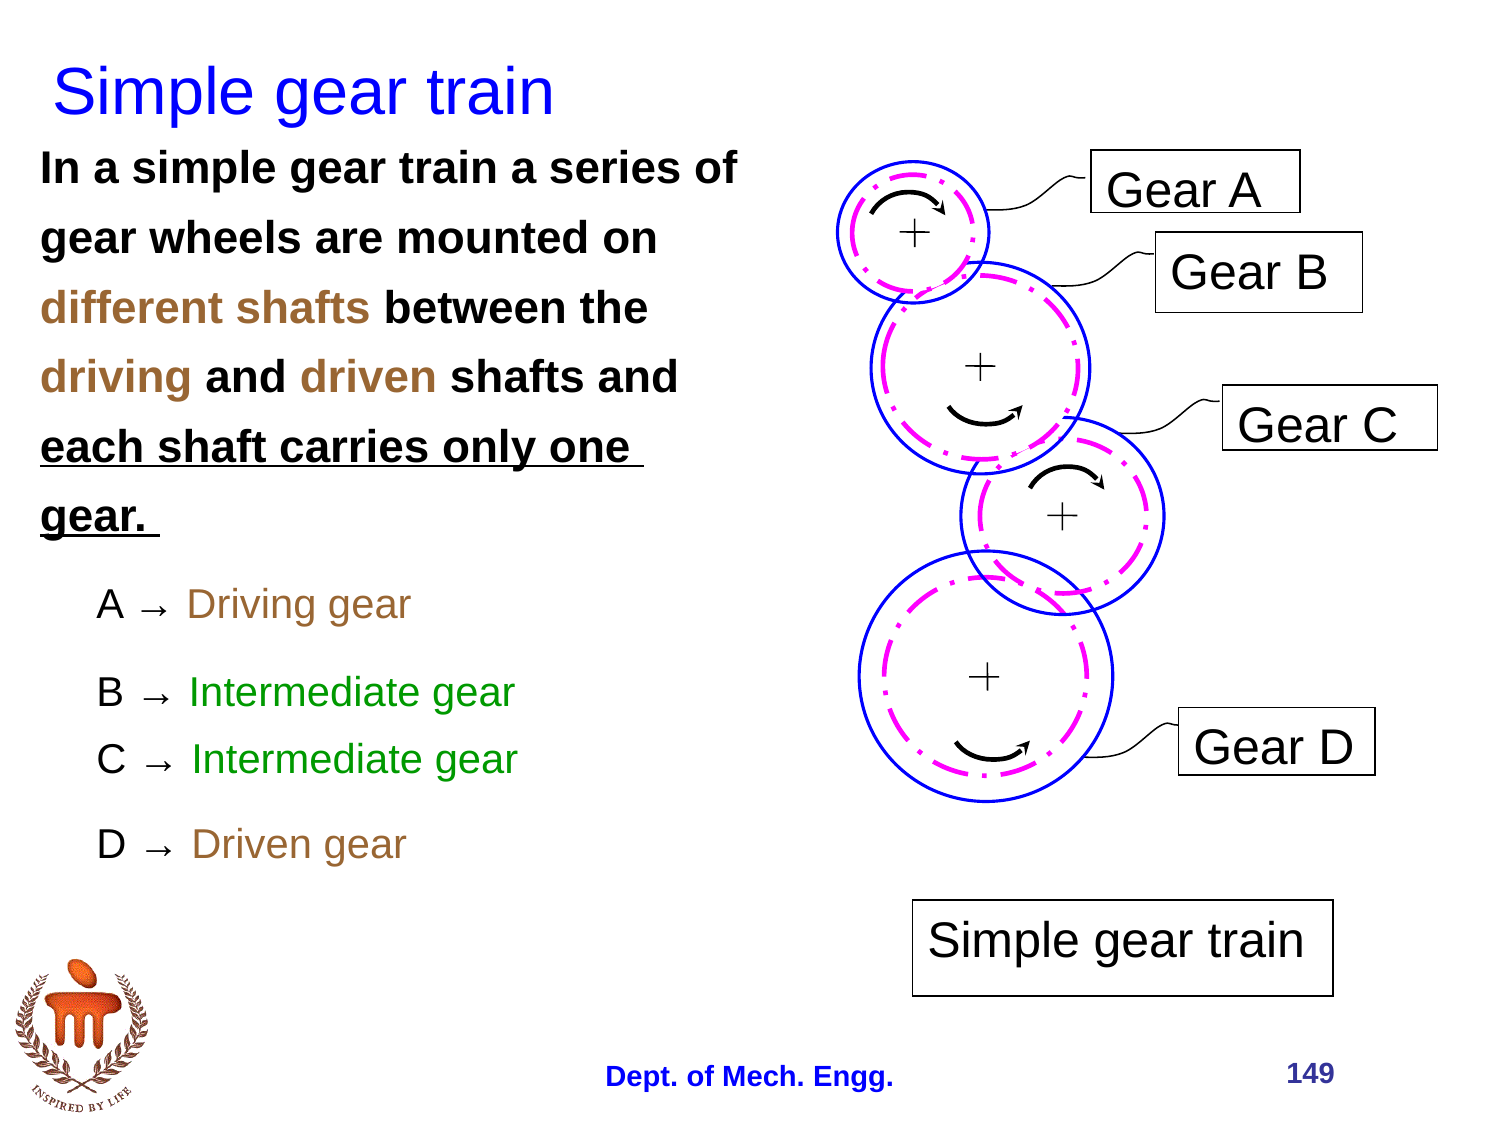

# Simple gear train
In a simple gear train a series of
gear wheels are mounted on
different shafts between the
driving and driven shafts and
each shaft carries only one
gear.
	A → Driving gear
	B → Intermediate gear
	C → Intermediate gear
	D → Driven gear
Gear A

Gear B

Gear C

Gear D

Simple gear train
149
Dept. of Mech. Engg.